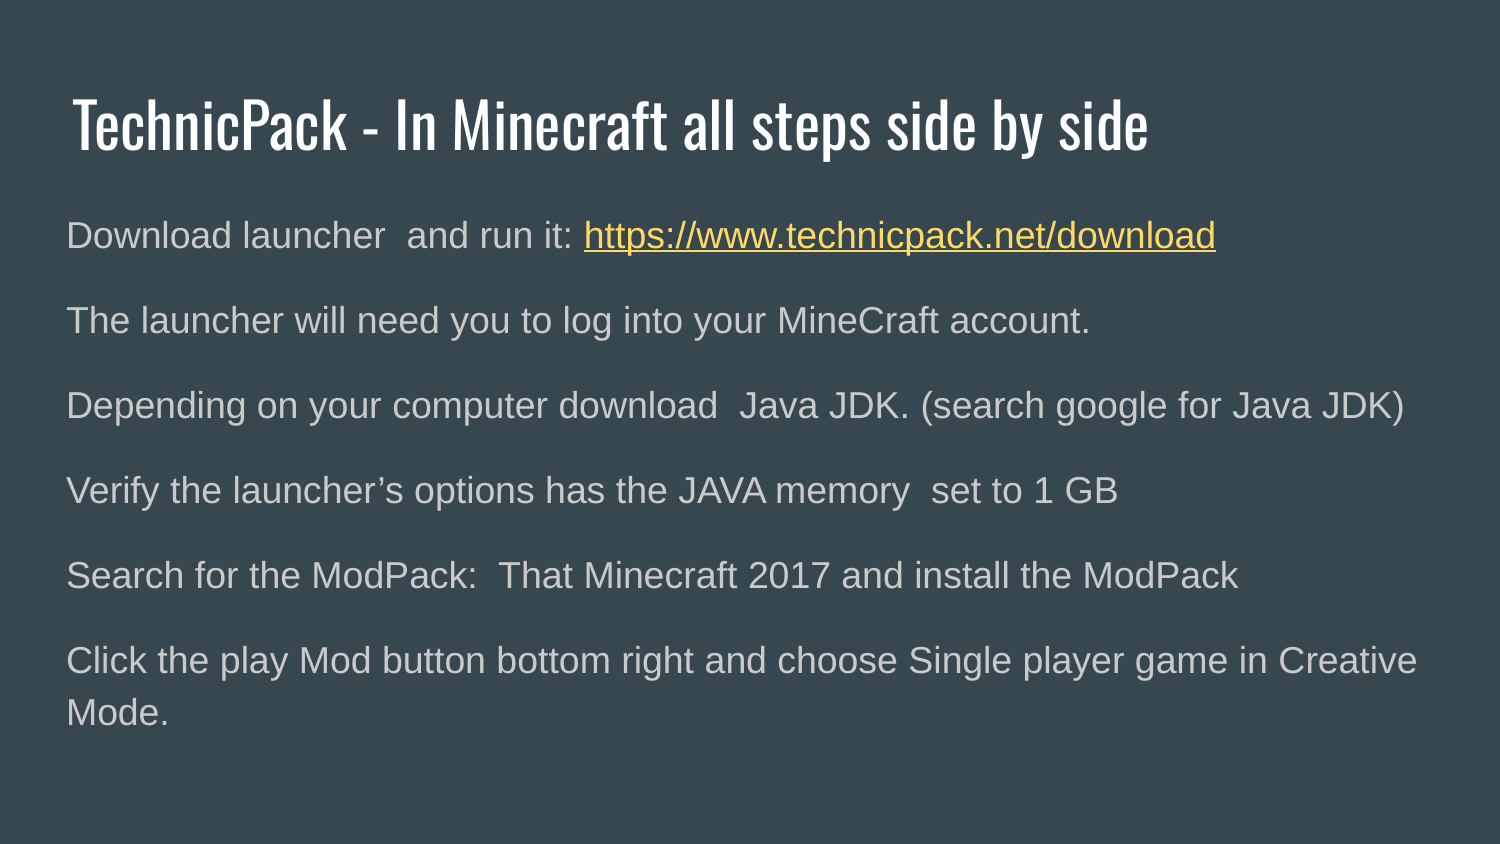

# TechnicPack - In Minecraft all steps side by side

Download launcher  and run it: https://www.technicpack.net/download
The launcher will need you to log into your MineCraft account.
Depending on your computer download  Java JDK. (search google for Java JDK)
Verify the launcher’s options has the JAVA memory  set to 1 GB
Search for the ModPack:  That Minecraft 2017 and install the ModPack
Click the play Mod button bottom right and choose Single player game in Creative Mode.